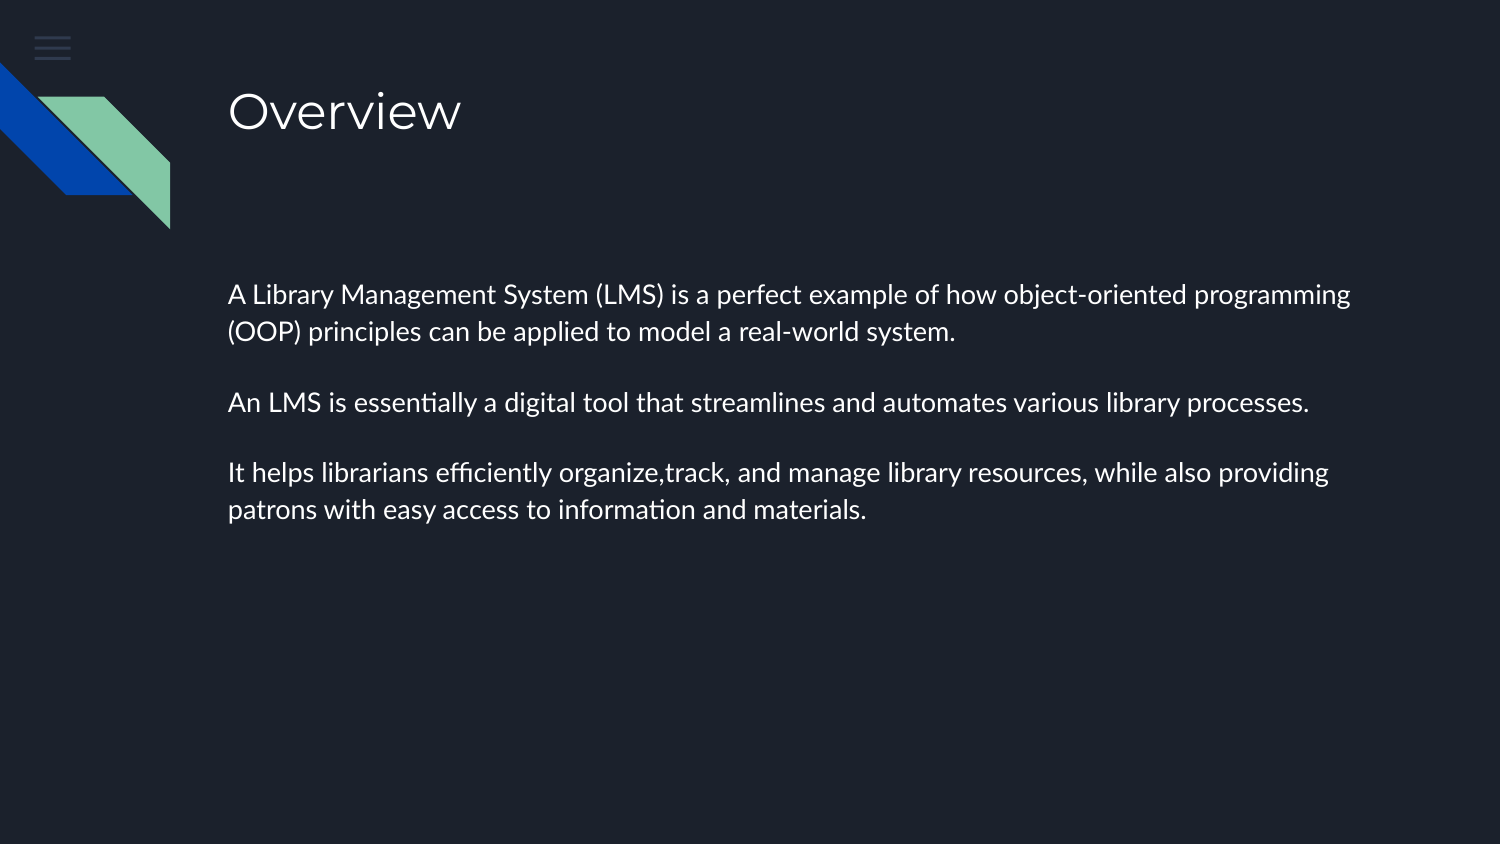

# Overview
A Library Management System (LMS) is a perfect example of how object-oriented programming (OOP) principles can be applied to model a real-world system.
An LMS is essentially a digital tool that streamlines and automates various library processes.
It helps librarians efficiently organize,track, and manage library resources, while also providing patrons with easy access to information and materials.